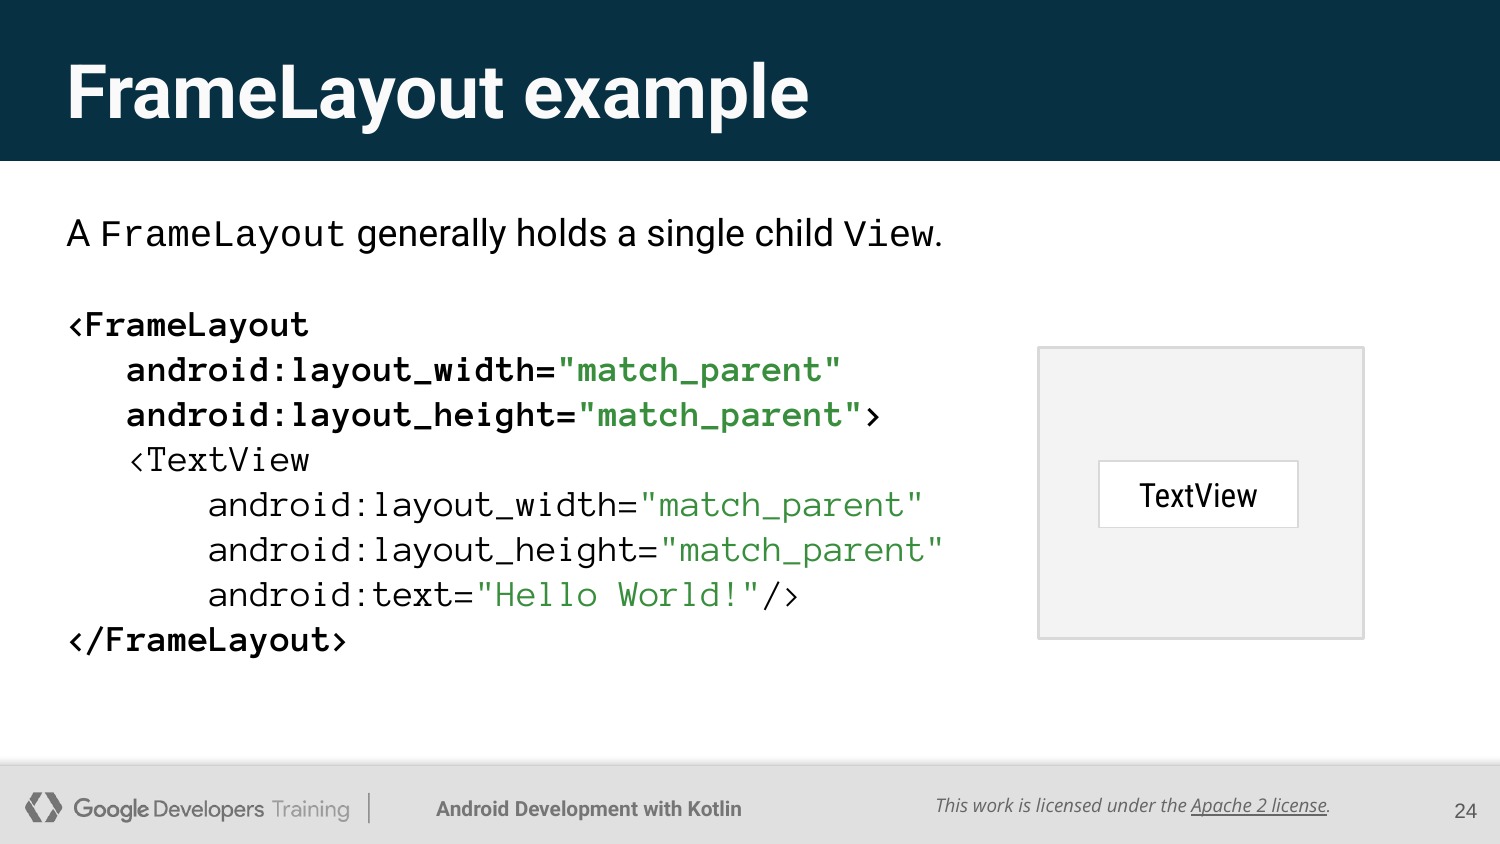

# FrameLayout example
A FrameLayout generally holds a single child View.
<FrameLayout
   android:layout_width="match_parent"
   android:layout_height="match_parent">
   <TextView
       android:layout_width="match_parent"
       android:layout_height="match_parent"
       android:text="Hello World!"/>
</FrameLayout>

TextView
24